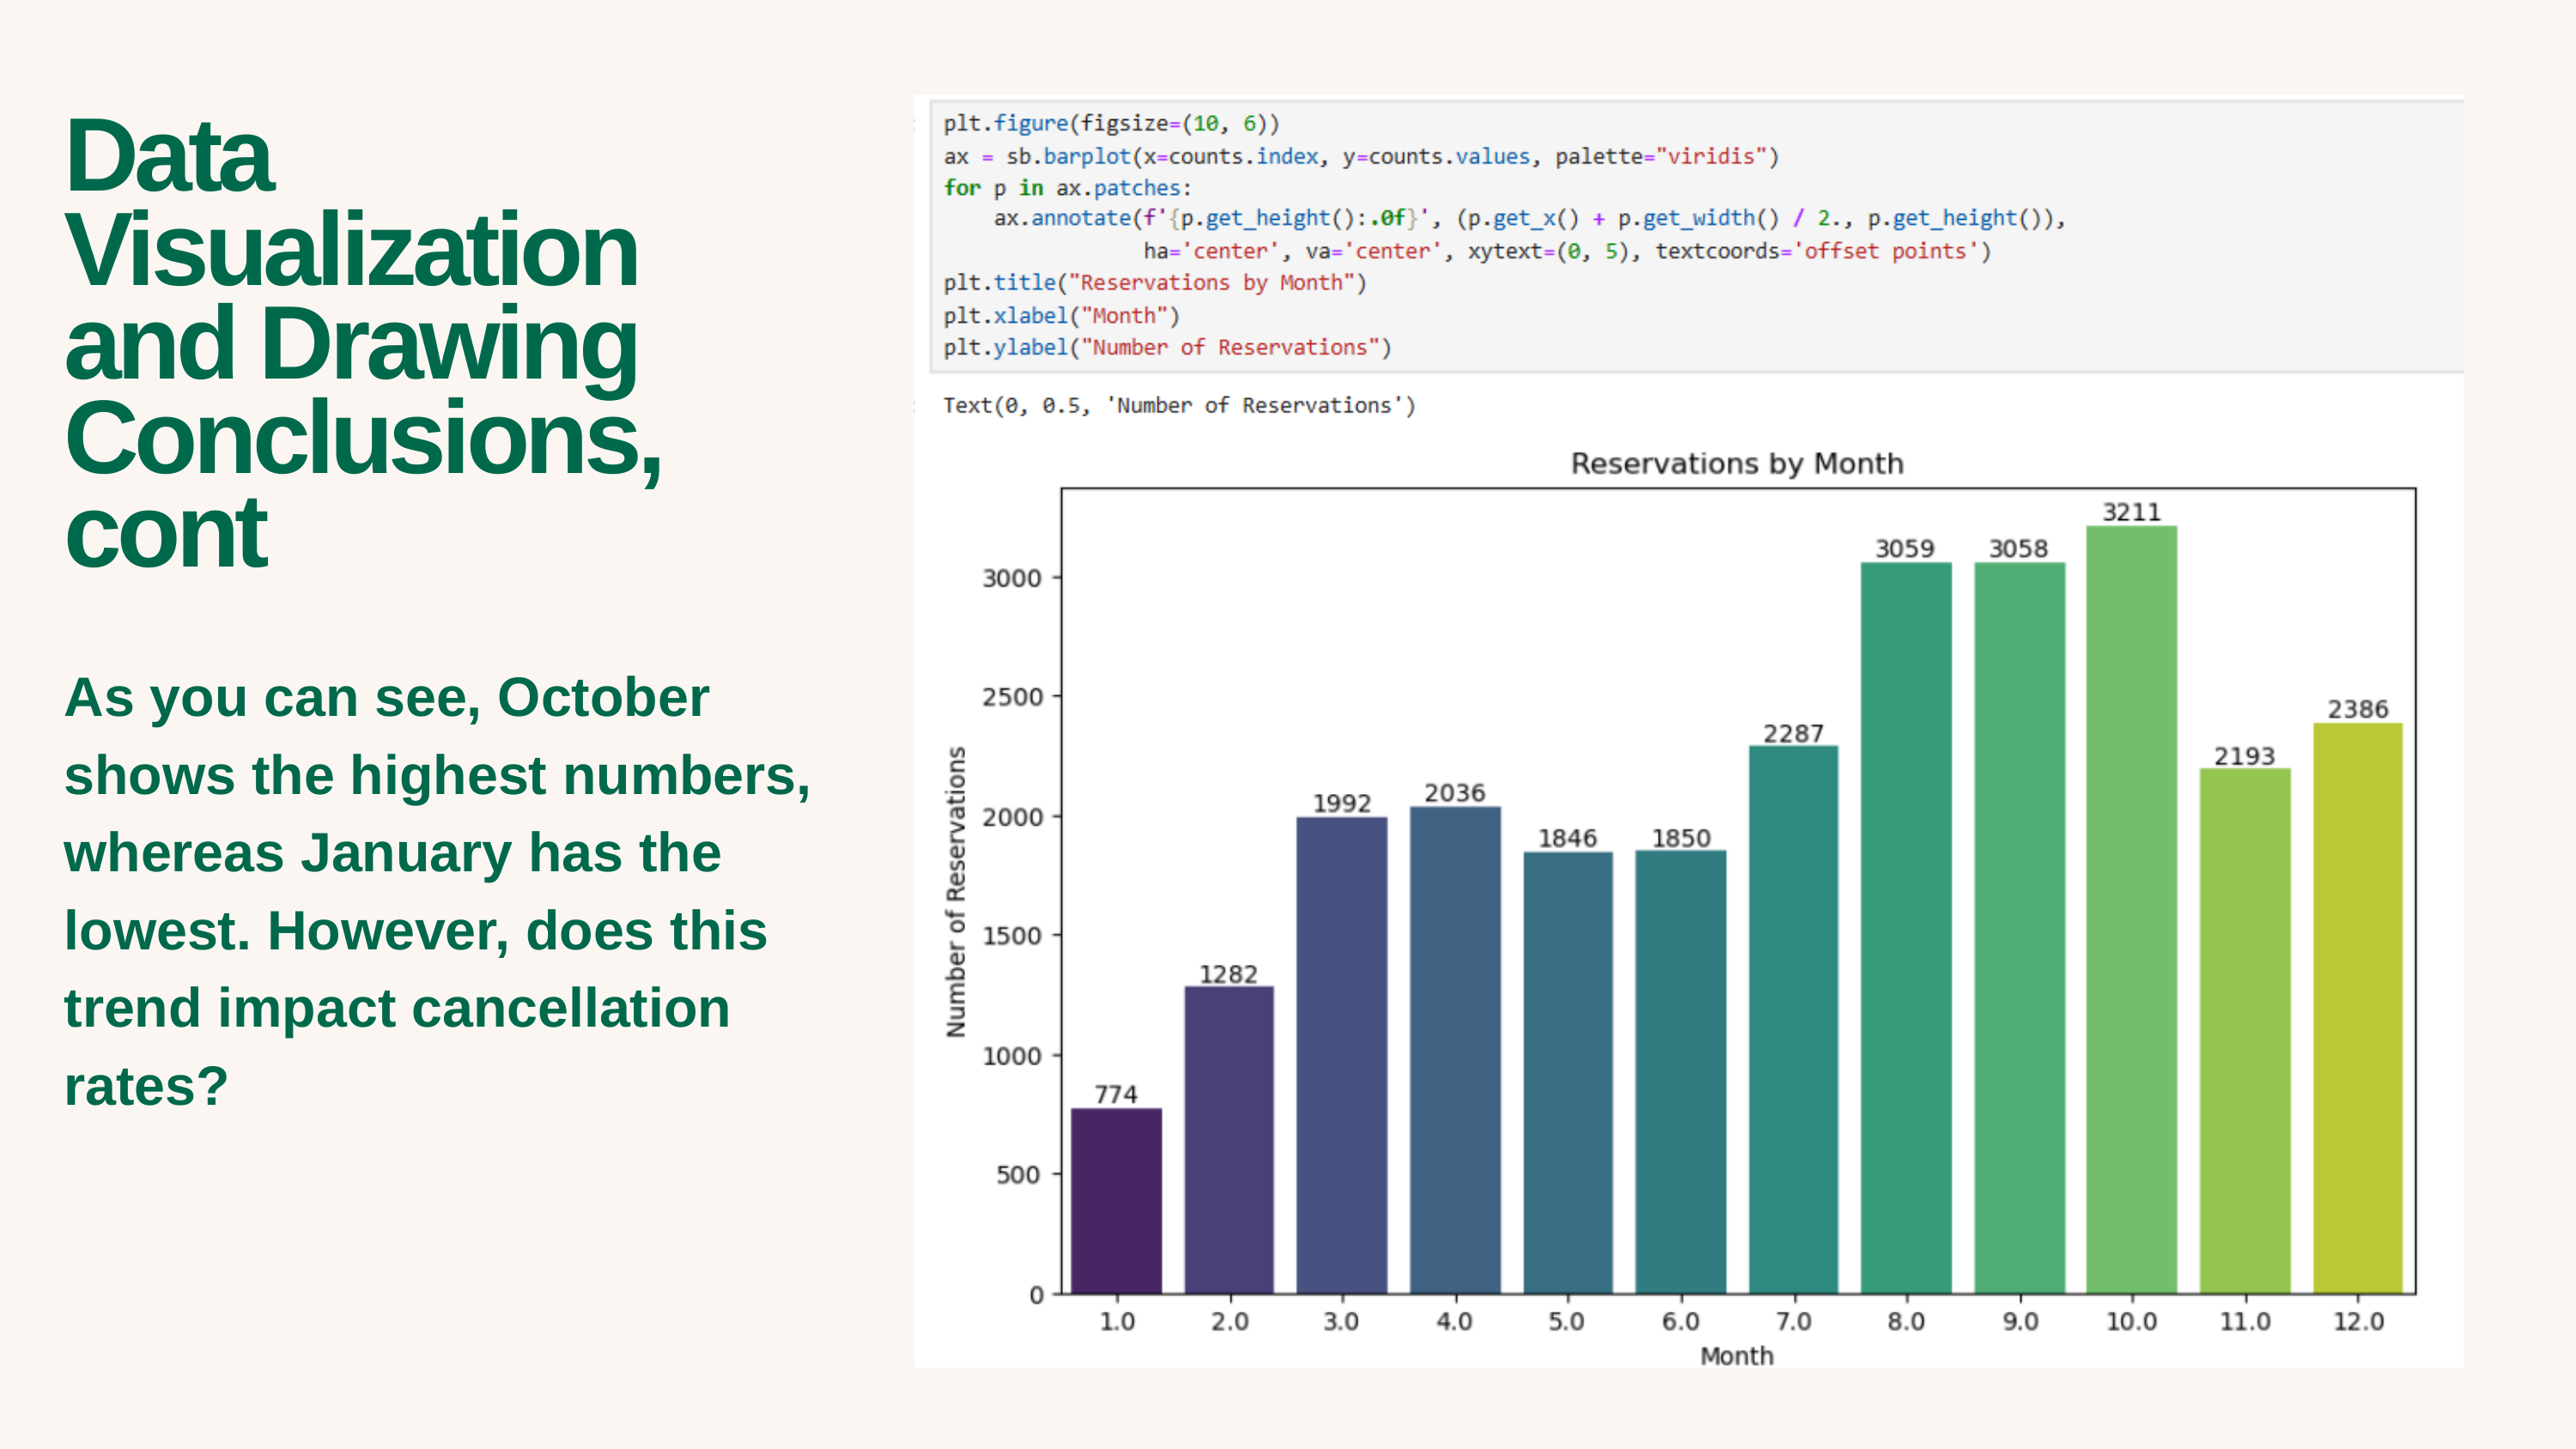

Data Visualization and Drawing Conclusions,cont
As you can see, October shows the highest numbers, whereas January has the lowest. However, does this trend impact cancellation rates?